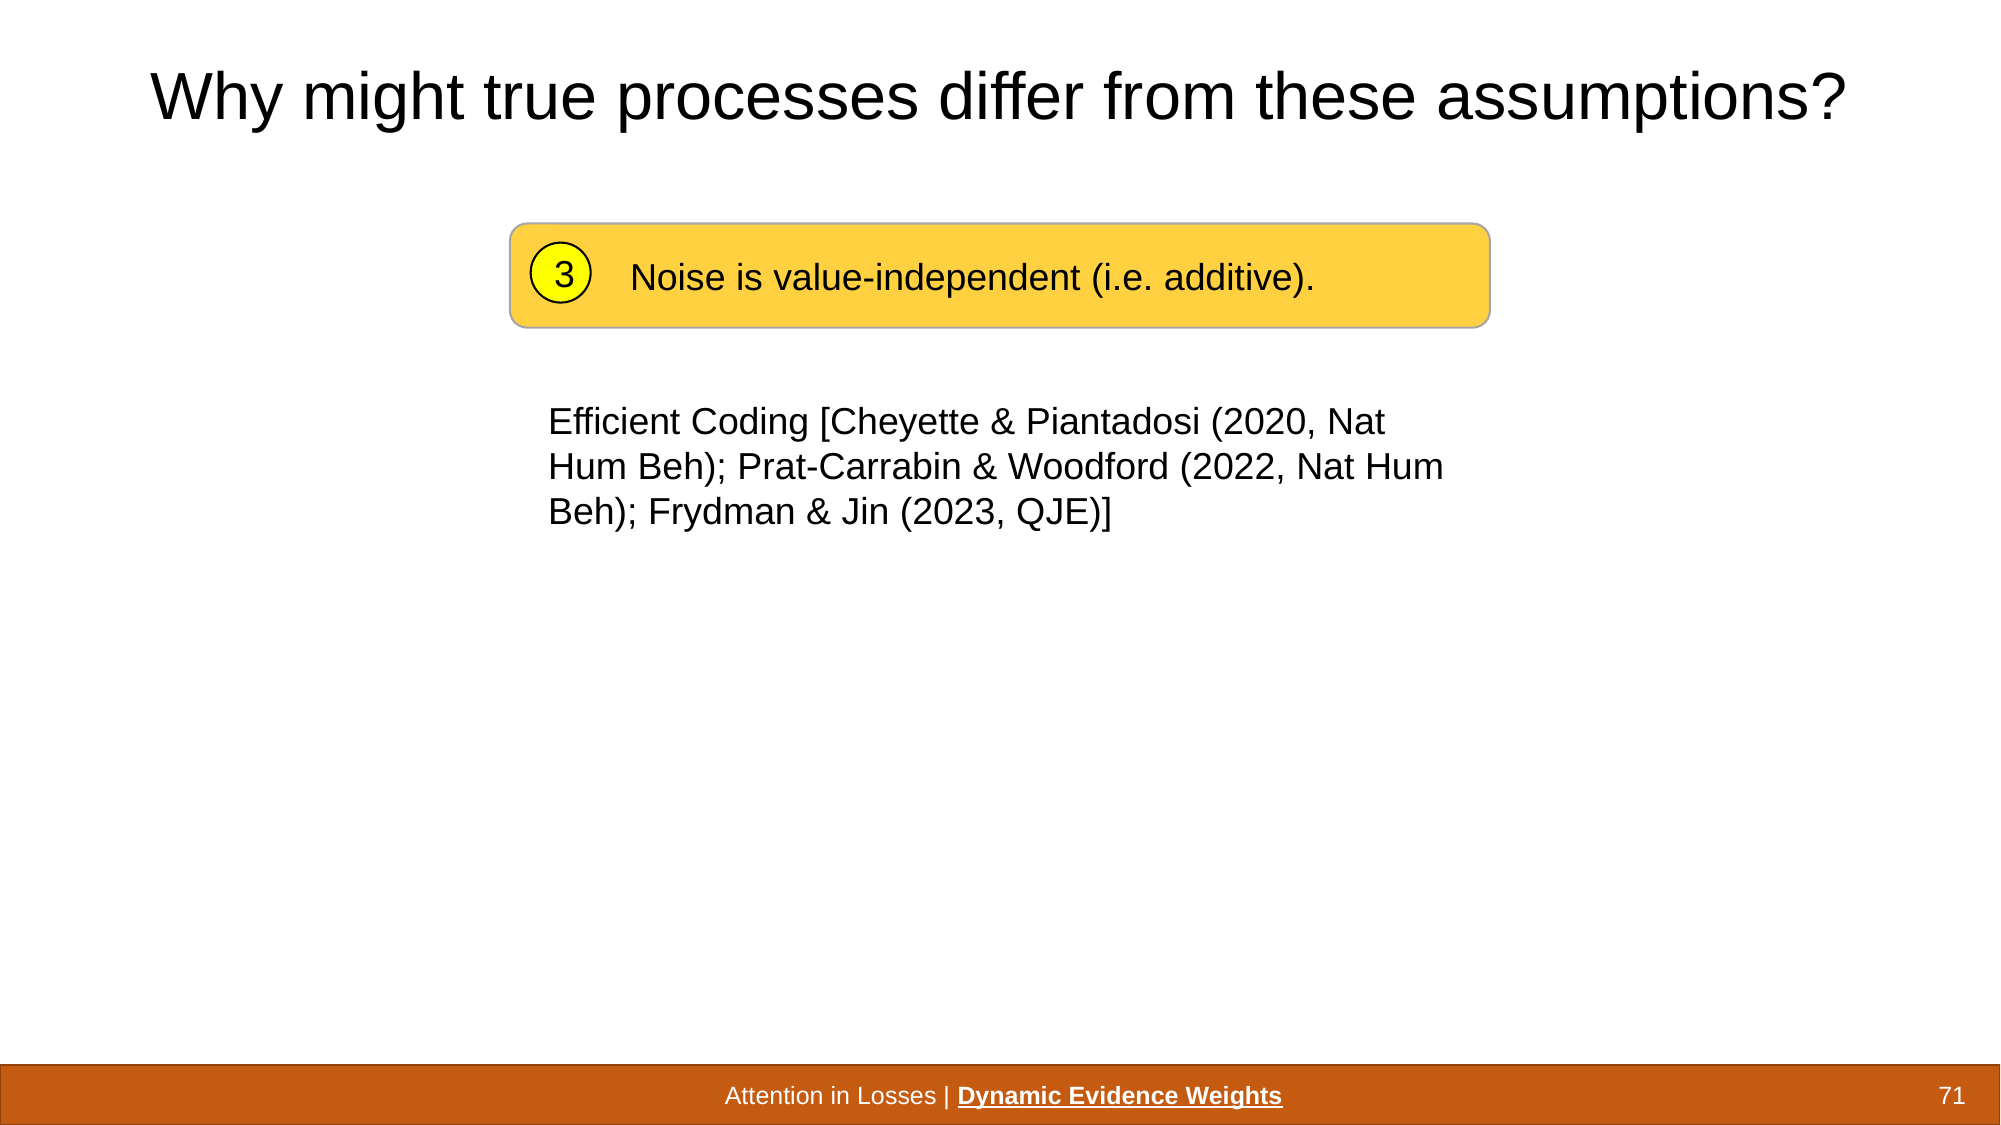

# Why might true processes differ from these assumptions?

3
Noise is value-independent (i.e. additive).
Efficient Coding [Cheyette & Piantadosi (2020, Nat Hum Beh); Prat-Carrabin & Woodford (2022, Nat Hum Beh); Frydman & Jin (2023, QJE)]
Attention in Losses | Dynamic Evidence Weights
71